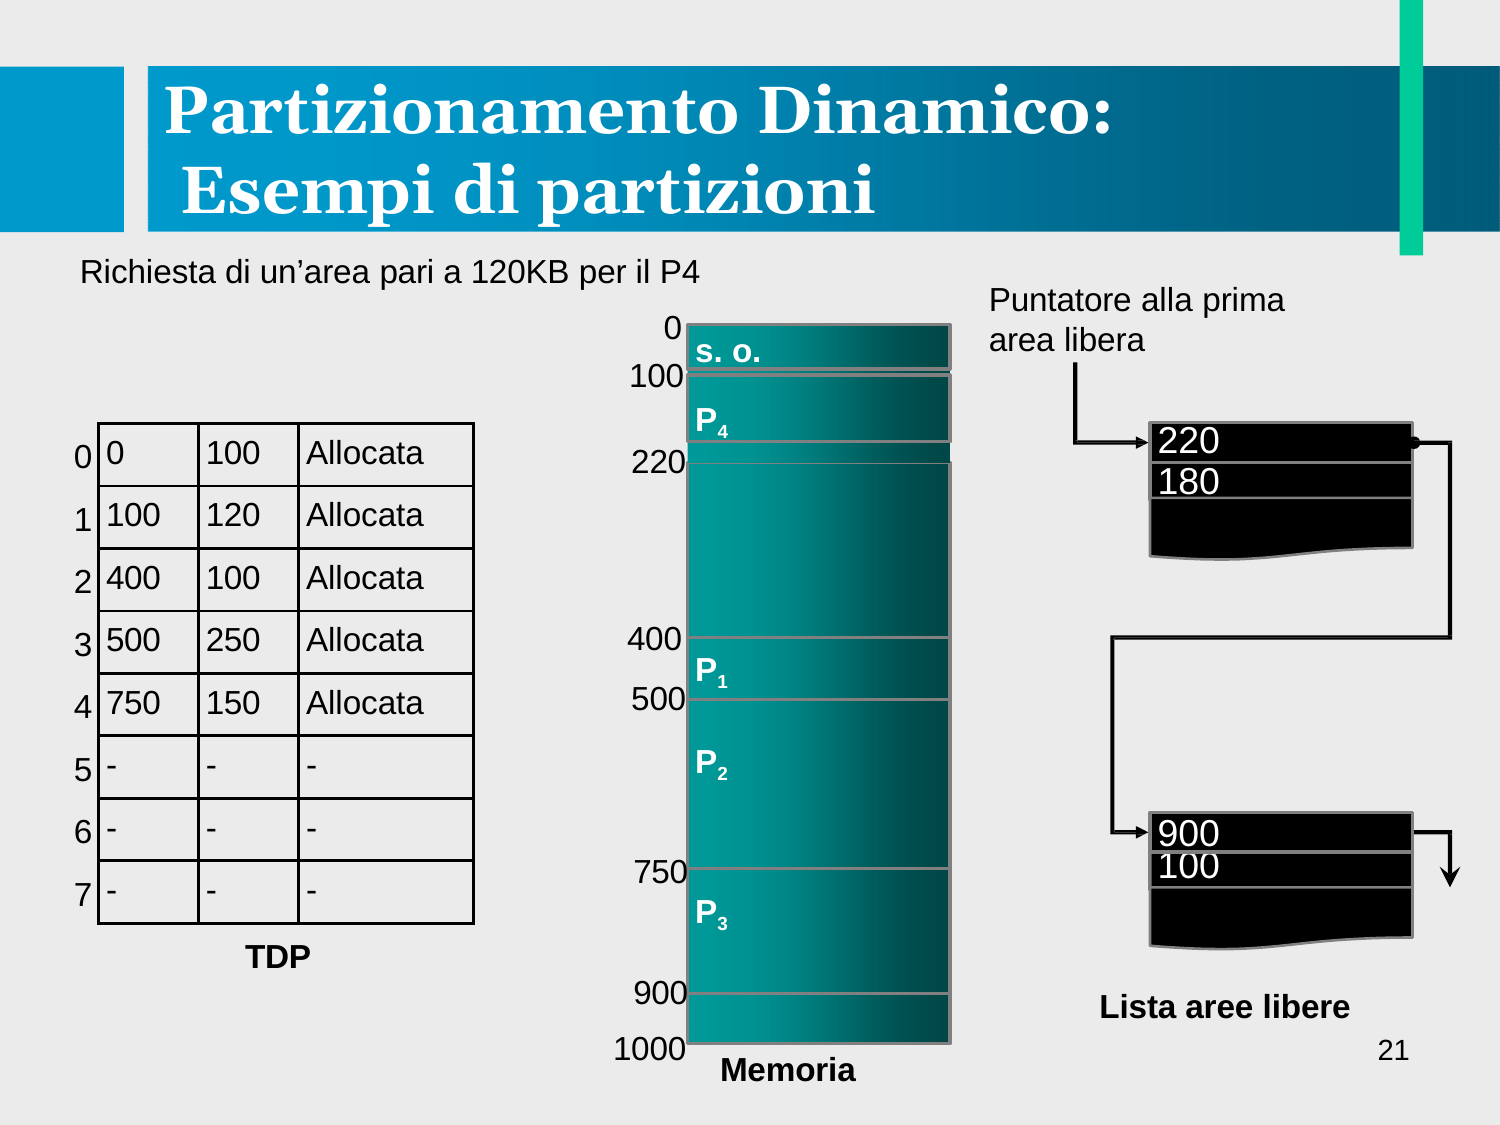

# Partizionamento Dinamico:  Esempi di partizioni

Richiesta di un’area pari a 120KB per il P4
Puntatore alla prima
area libera
0
100

s. o.

P4
0
1
2
3
4
5
6
7
220
180

| 0 | 100 | Allocata |
| --- | --- | --- |
| 100 | 120 | Allocata |
| 400 | 100 | Allocata |
| 500 | 250 | Allocata |
| 750 | 150 | Allocata |
| - | - | - |
| - | - | - |
| - | - | - |

220

400

P1
500

P2
900

750

100

P3
TDP
900
Lista aree libere

1000
21
Memoria